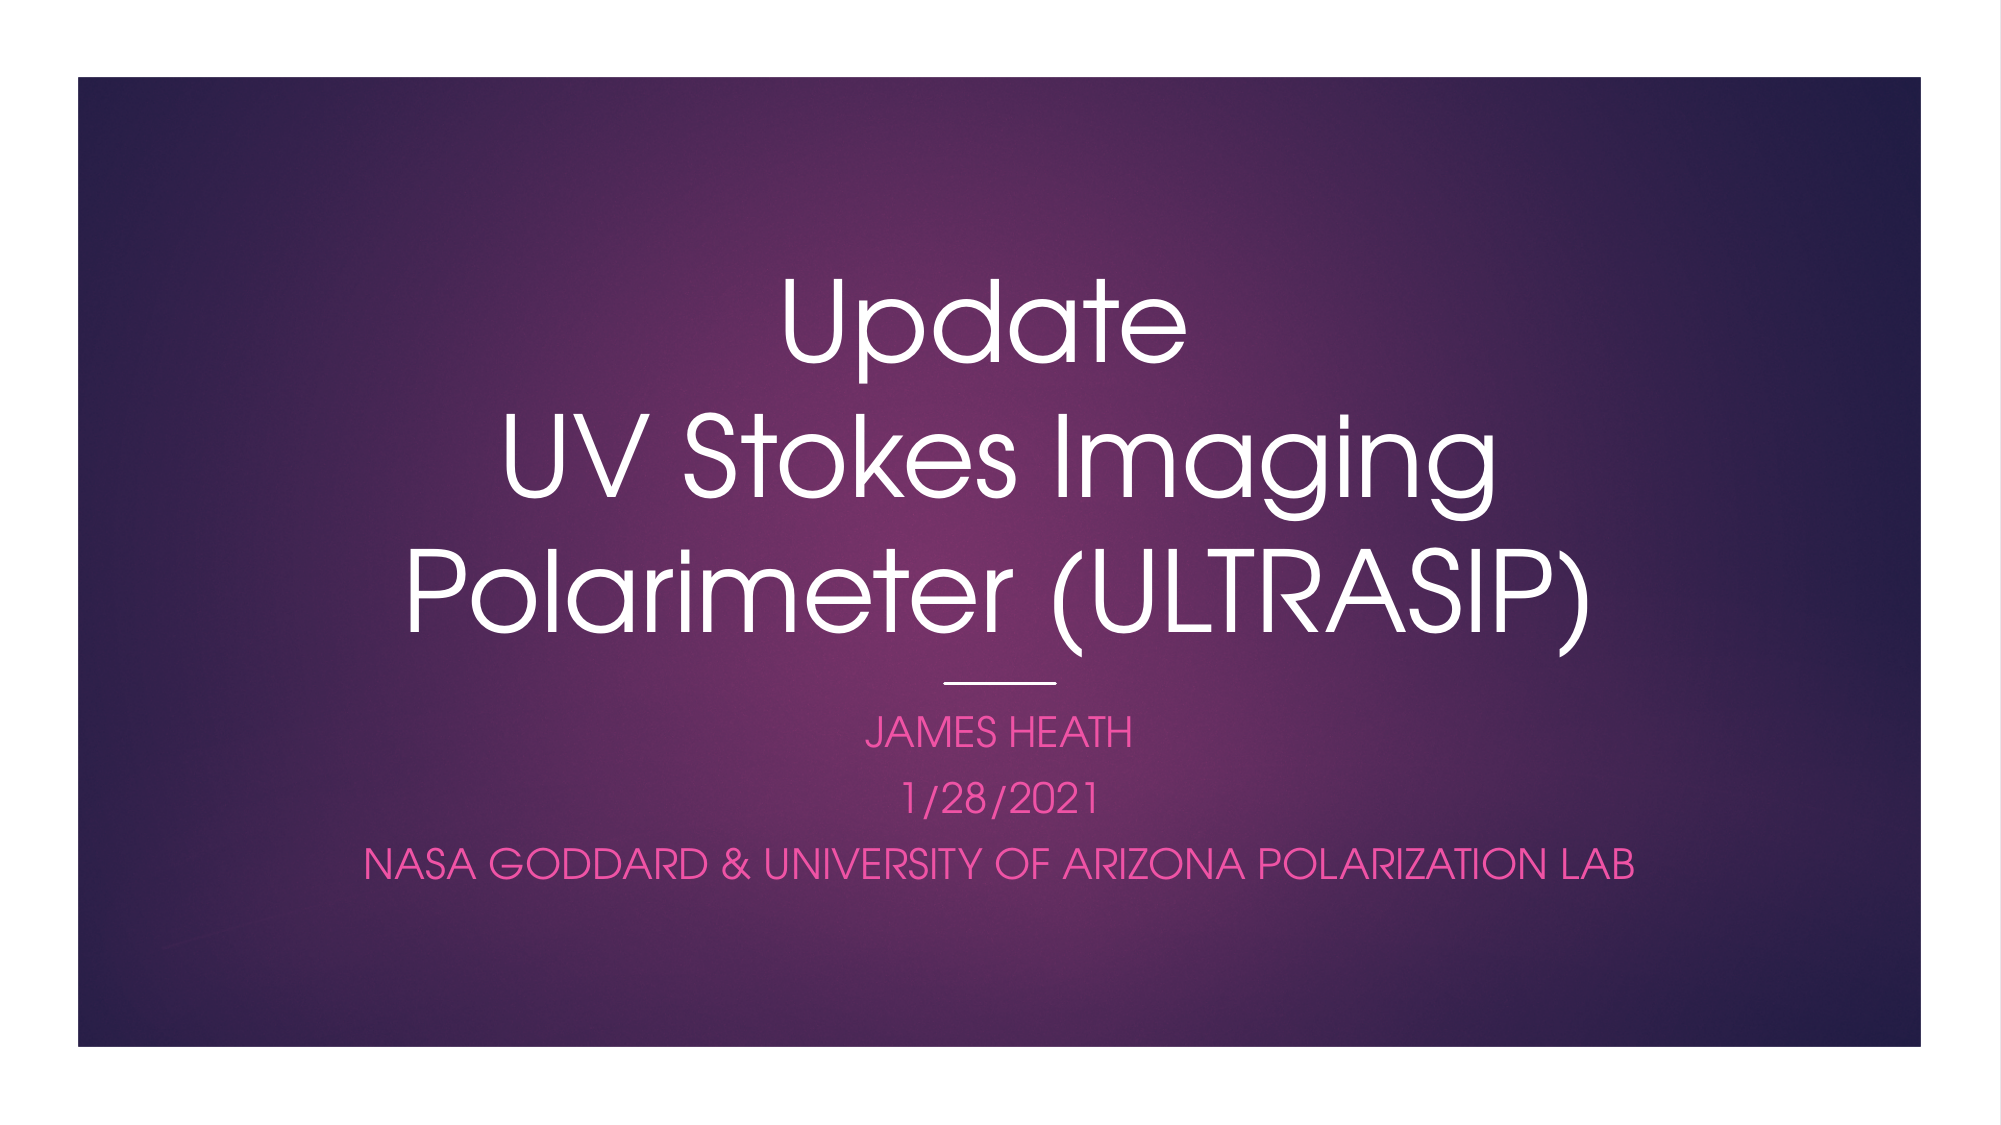

# Update UV Stokes Imaging Polarimeter (ULTRASIP)
James Heath
1/28/2021
NASA Goddard & University of Arizona Polarization lab